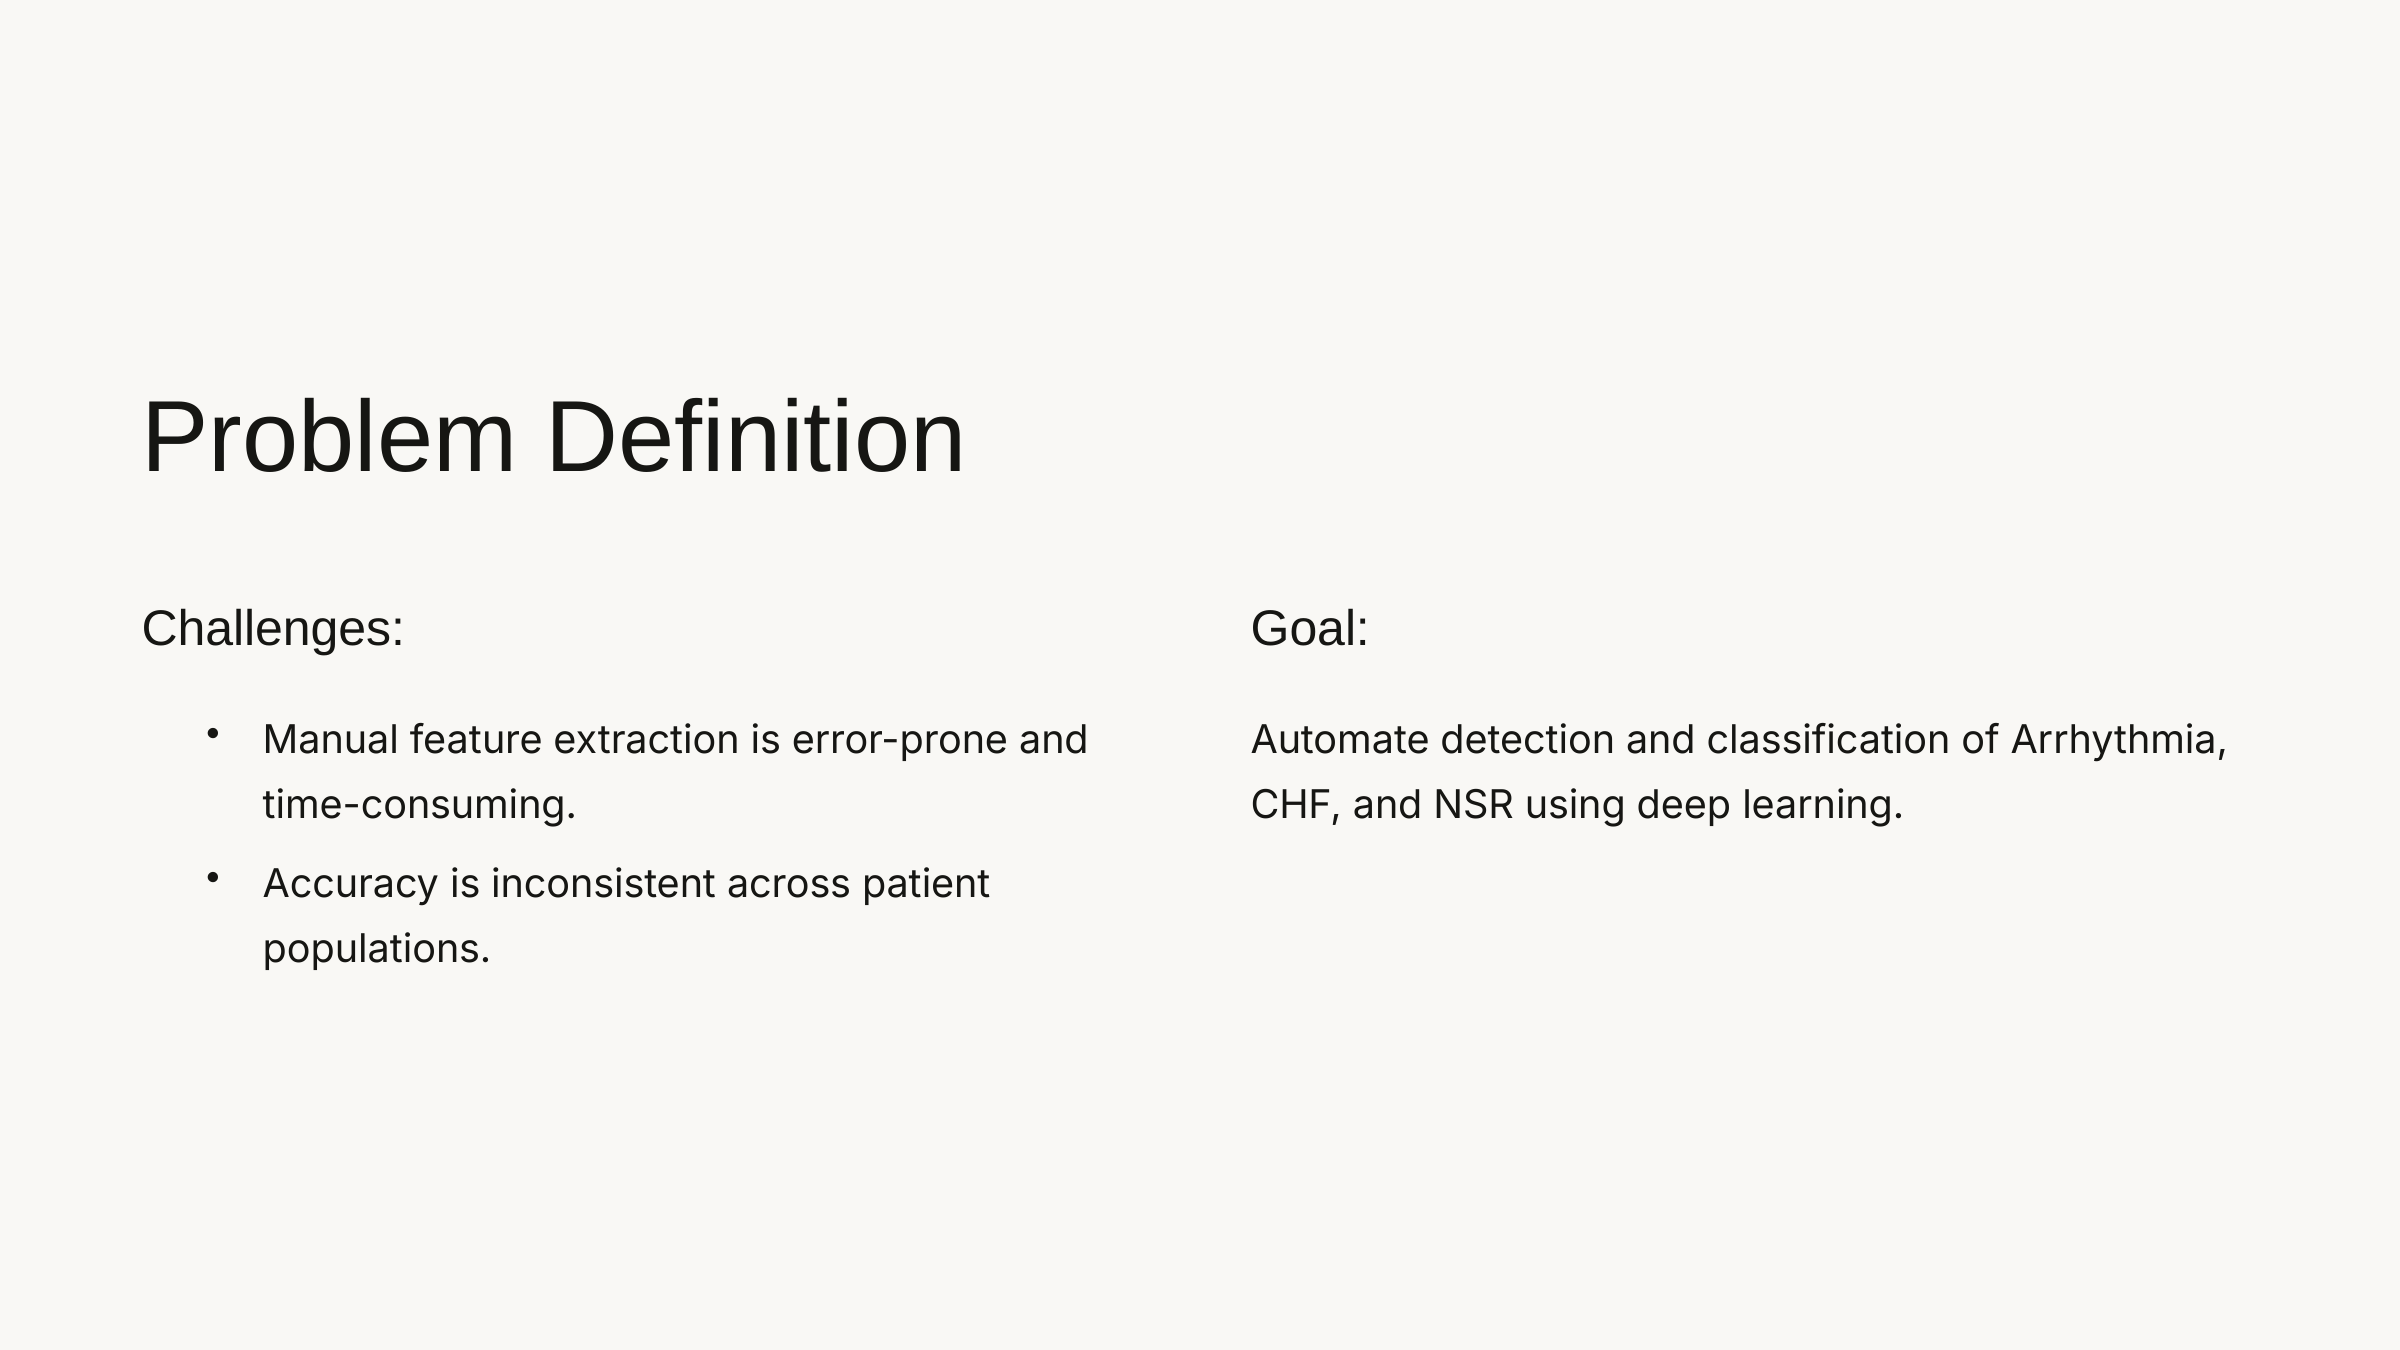

Problem Definition
Challenges:
Goal:
Manual feature extraction is error-prone and time-consuming.
Automate detection and classification of Arrhythmia, CHF, and NSR using deep learning.
Accuracy is inconsistent across patient populations.